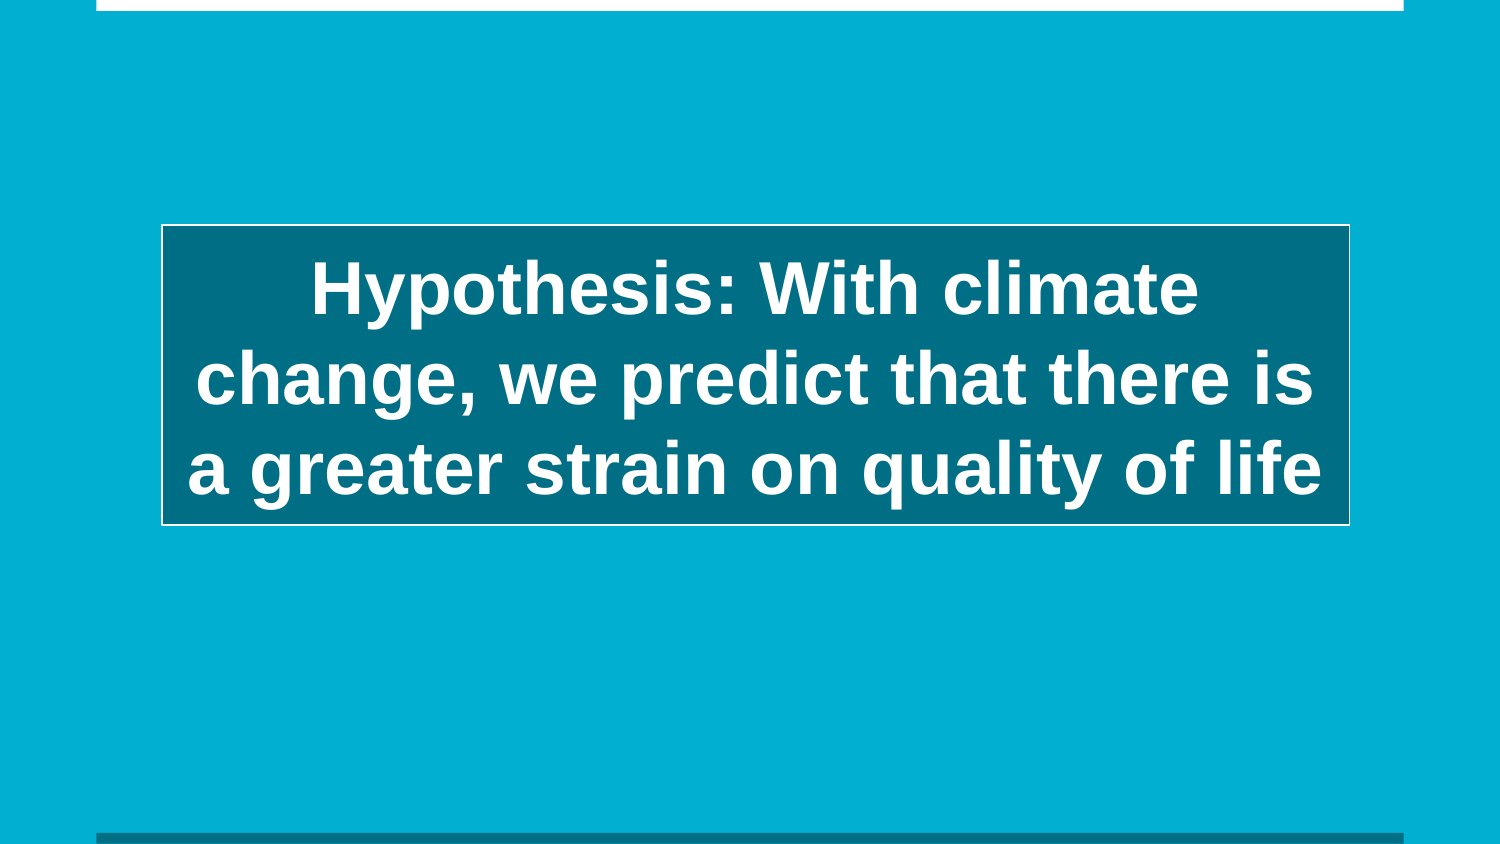

Hypothesis: With climate change, we predict that there is a greater strain on quality of life